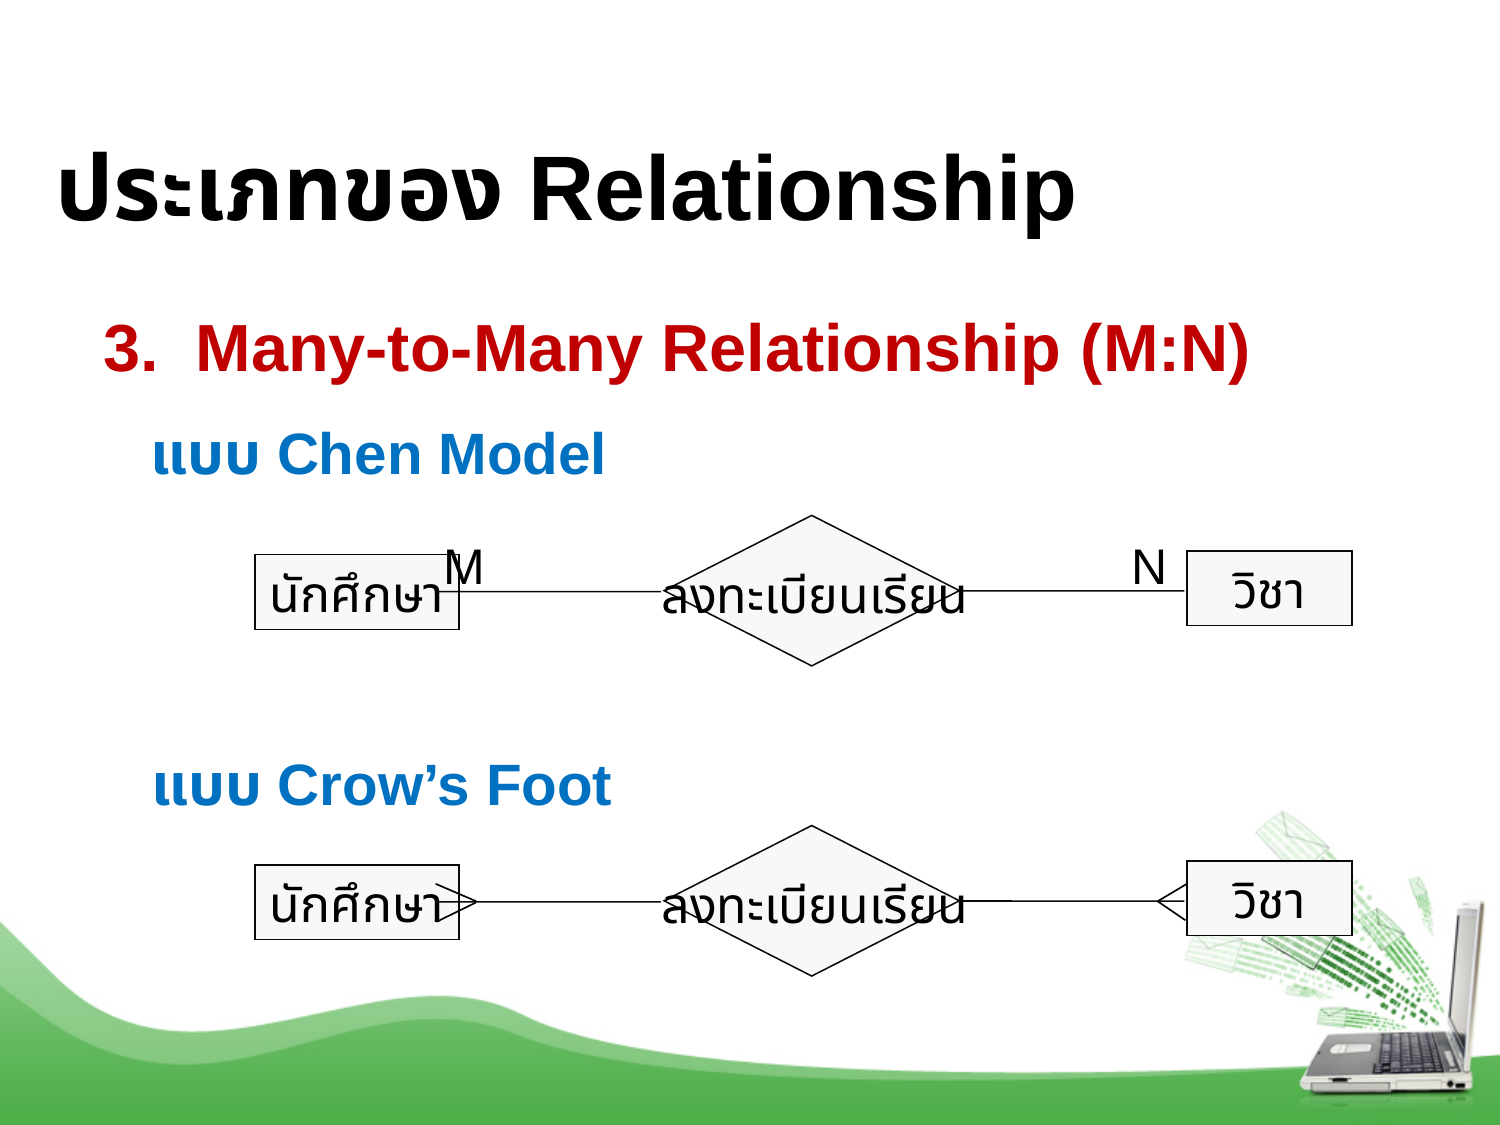

# ประเภทของ Relationship
99
3.  Many-to-Many Relationship (M:N)
แบบ Chen Model

M
N
วิชา
นักศึกษา
ลงทะเบียนเรียน

แบบ Crow’s Foot

วิชา
นักศึกษา
ลงทะเบียนเรียน